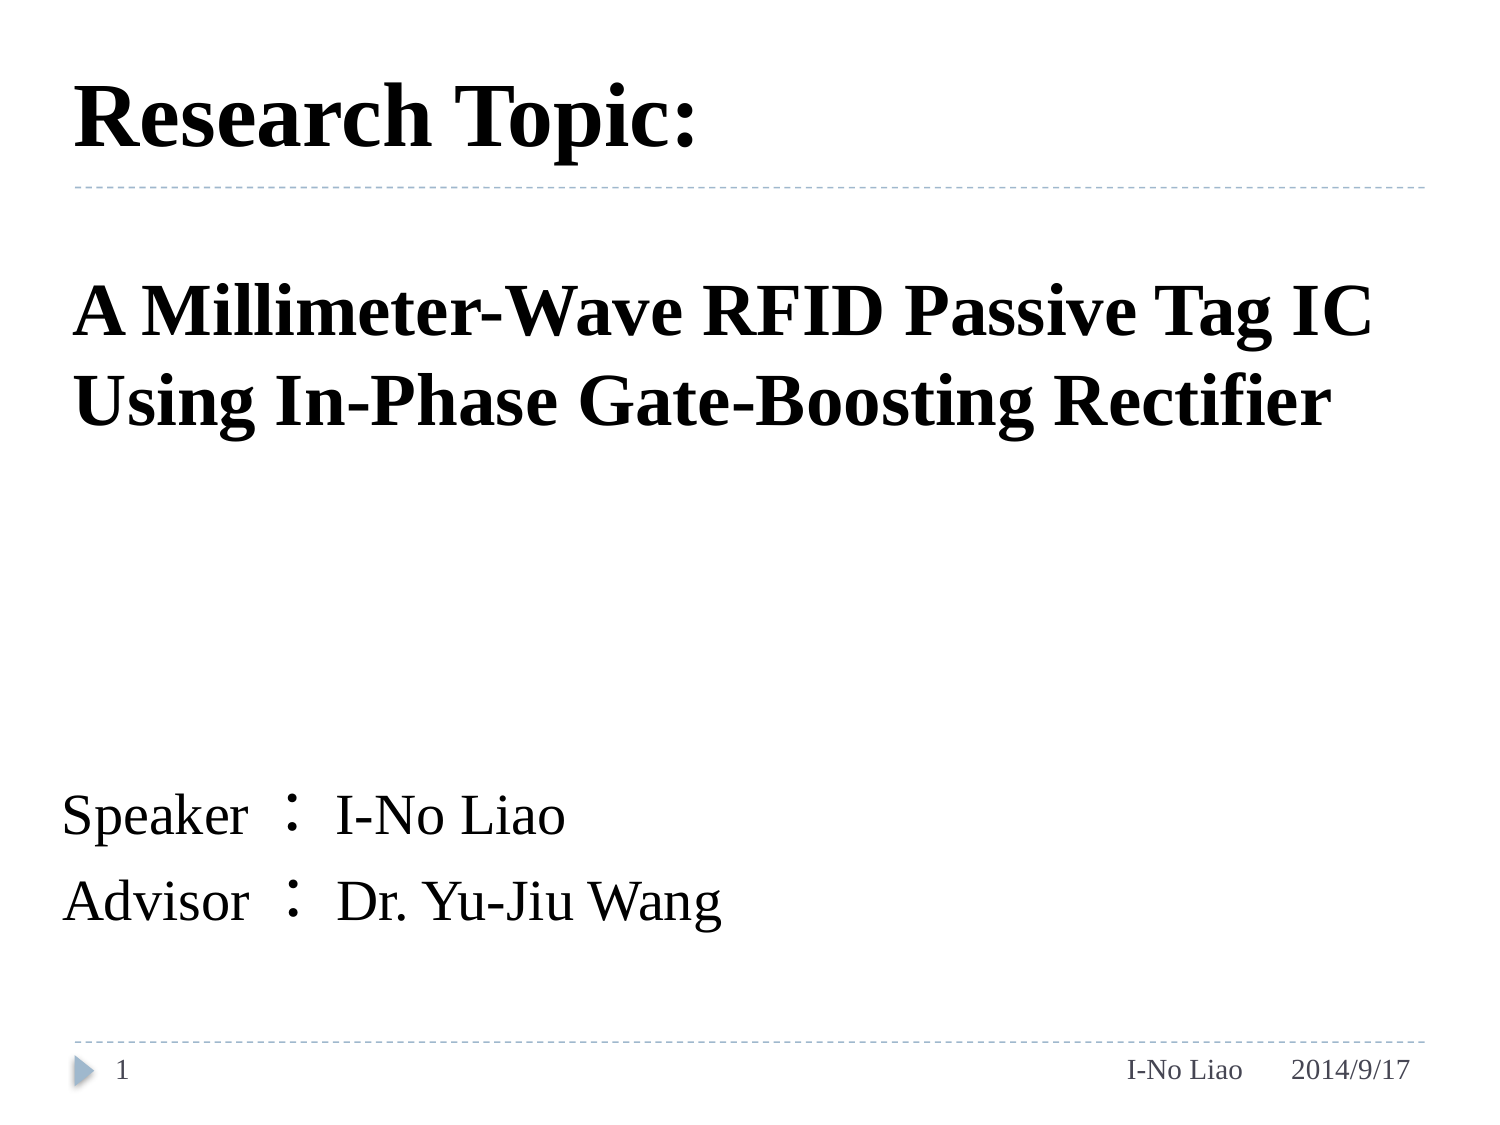

Research Topic:
A Millimeter-Wave RFID Passive Tag IC Using In-Phase Gate-Boosting Rectifier
Speaker：I-No Liao
Advisor：Dr. Yu-Jiu Wang
1
I-No Liao
2014/9/17